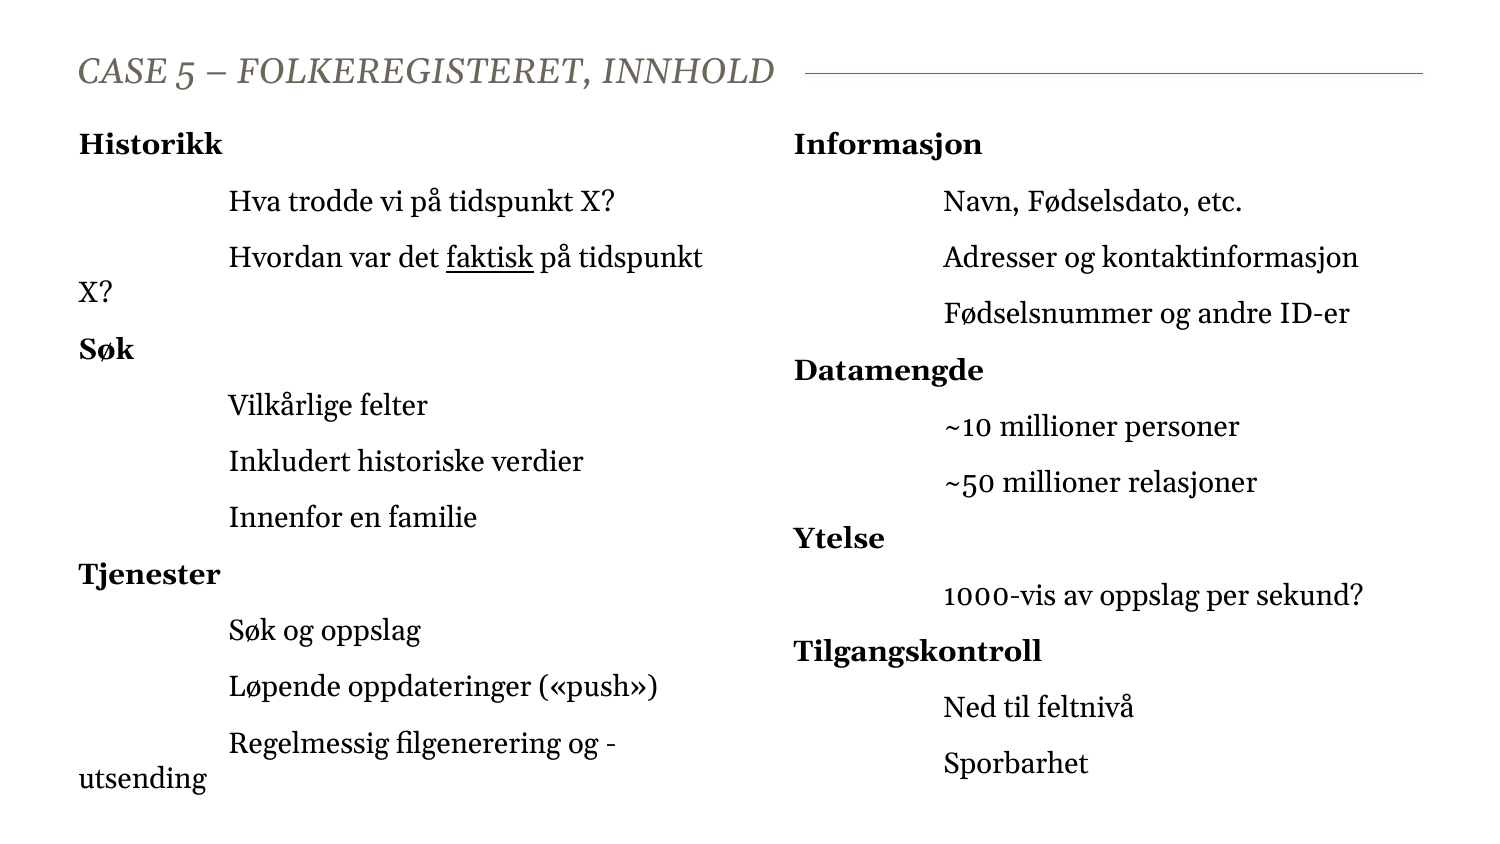

# Case 5 – Folkeregisteret, Innhold
Historikk
	Hva trodde vi på tidspunkt X?
	Hvordan var det faktisk på tidspunkt X?
Søk
	Vilkårlige felter
	Inkludert historiske verdier
	Innenfor en familie
Tjenester
	Søk og oppslag
	Løpende oppdateringer («push»)
	Regelmessig filgenerering og -utsending
Informasjon
	Navn, Fødselsdato, etc.
	Adresser og kontaktinformasjon
	Fødselsnummer og andre ID-er
Datamengde
	~10 millioner personer
	~50 millioner relasjoner
Ytelse
	1000-vis av oppslag per sekund?
Tilgangskontroll
	Ned til feltnivå
	Sporbarhet